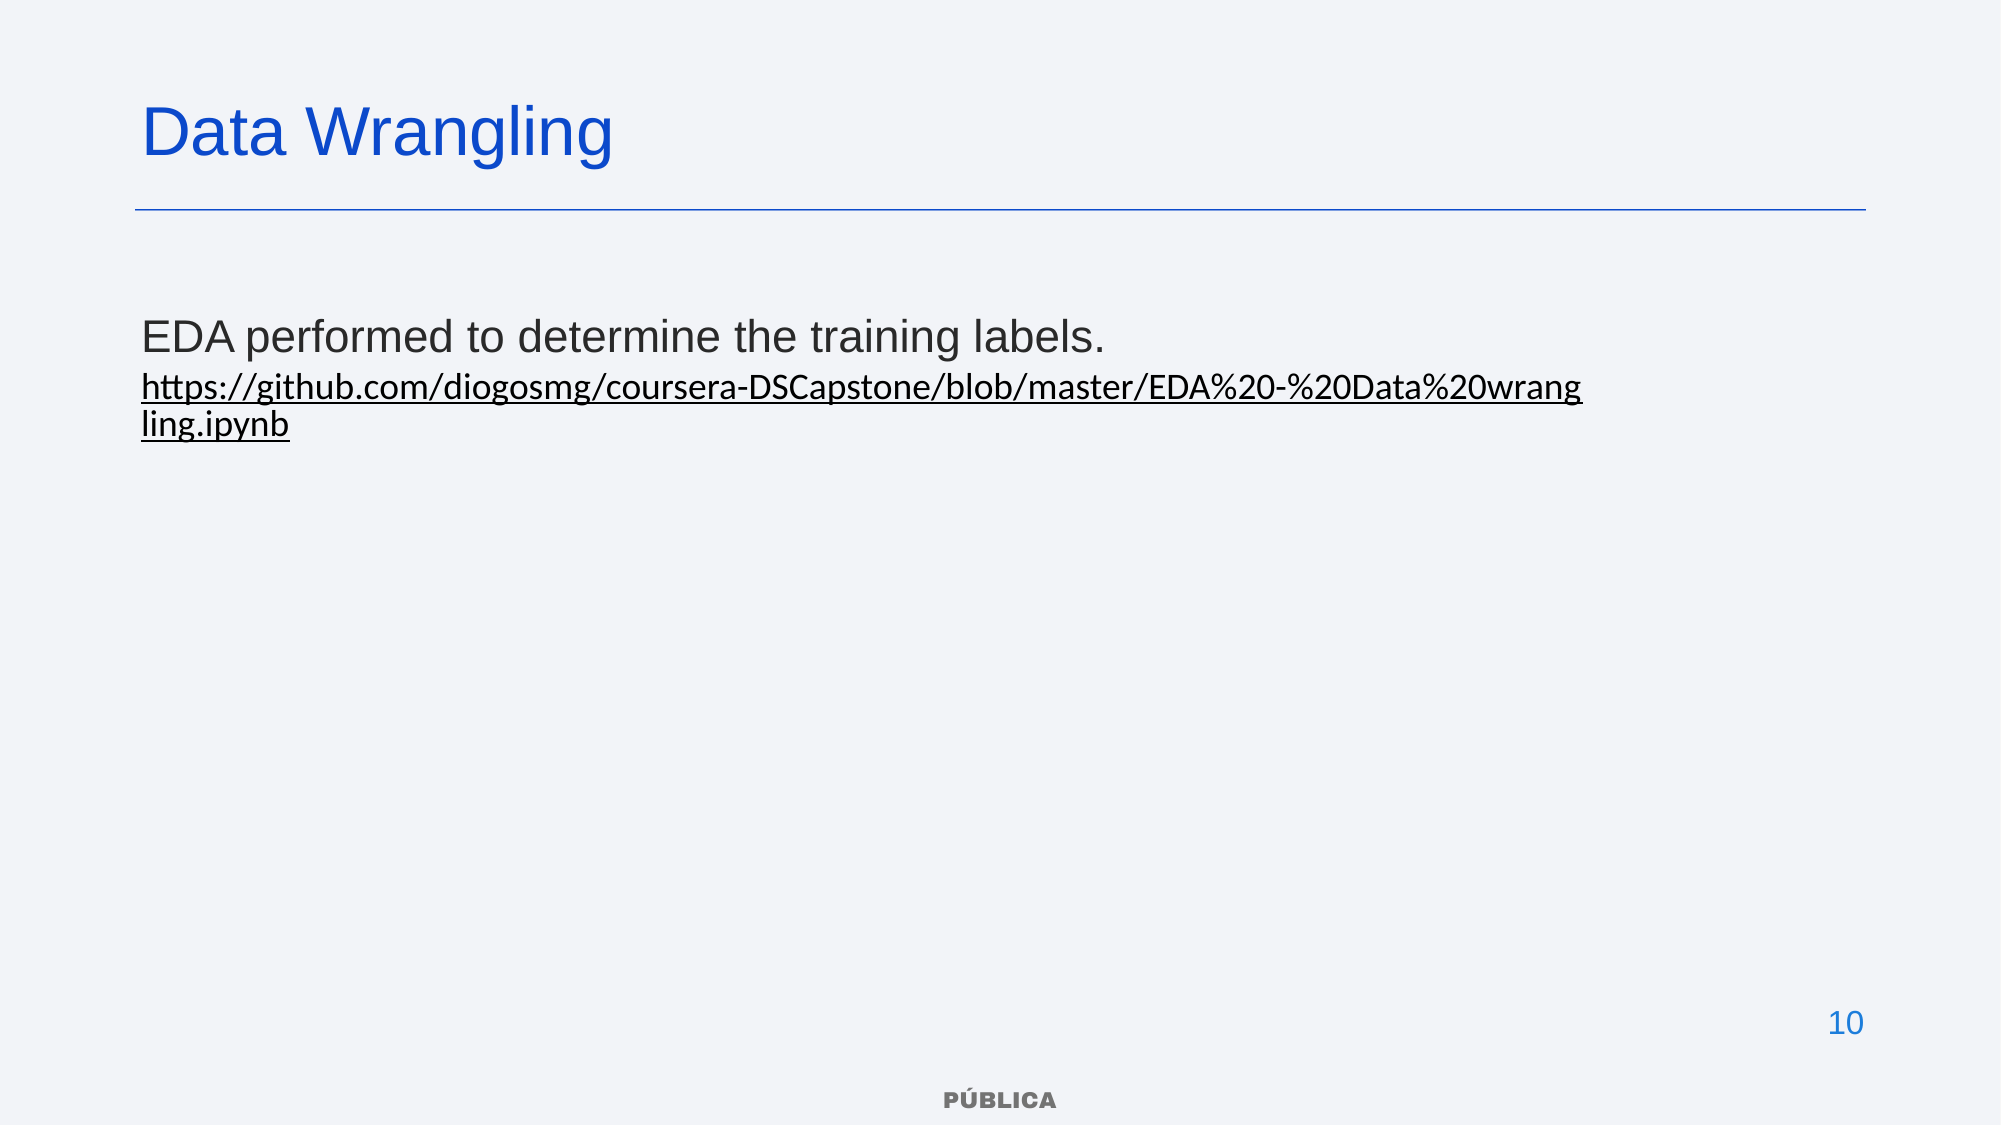

Data Wrangling
EDA performed to determine the training labels.
https://github.com/diogosmg/coursera-DSCapstone/blob/master/EDA%20-%20Data%20wrangling.ipynb

10